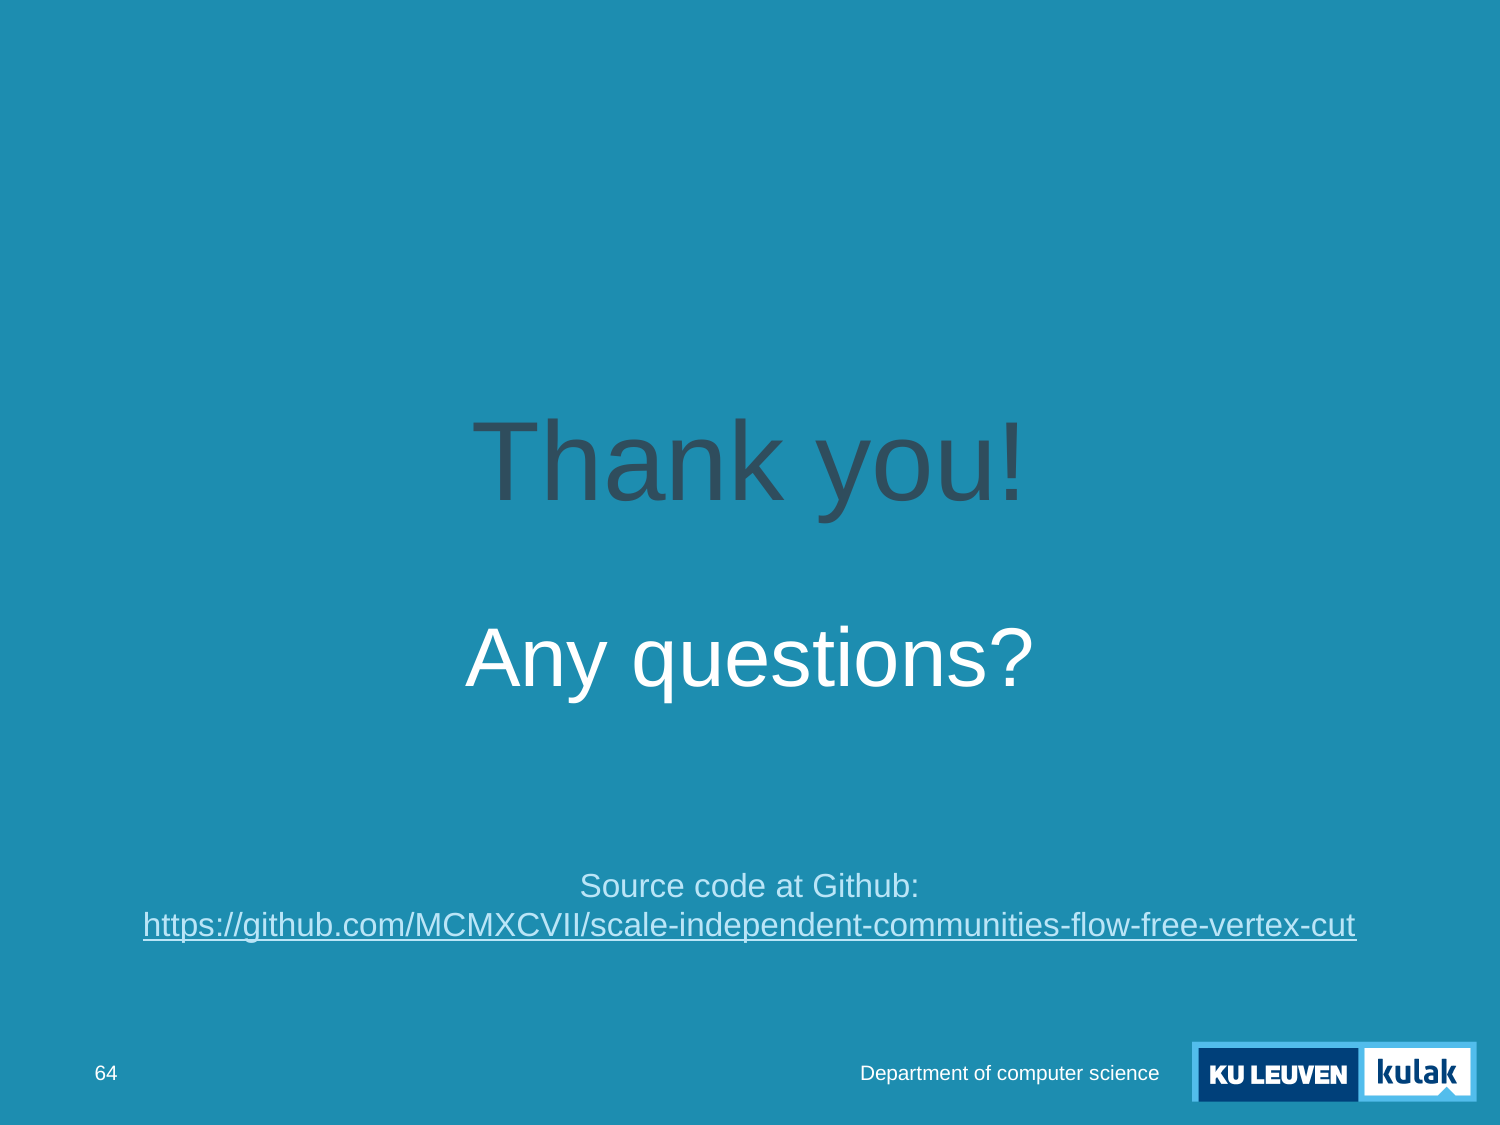

# Thank you! Any questions?
Source code at Github:
https://github.com/MCMXCVII/scale-independent-communities-flow-free-vertex-cut
Department of computer science
64